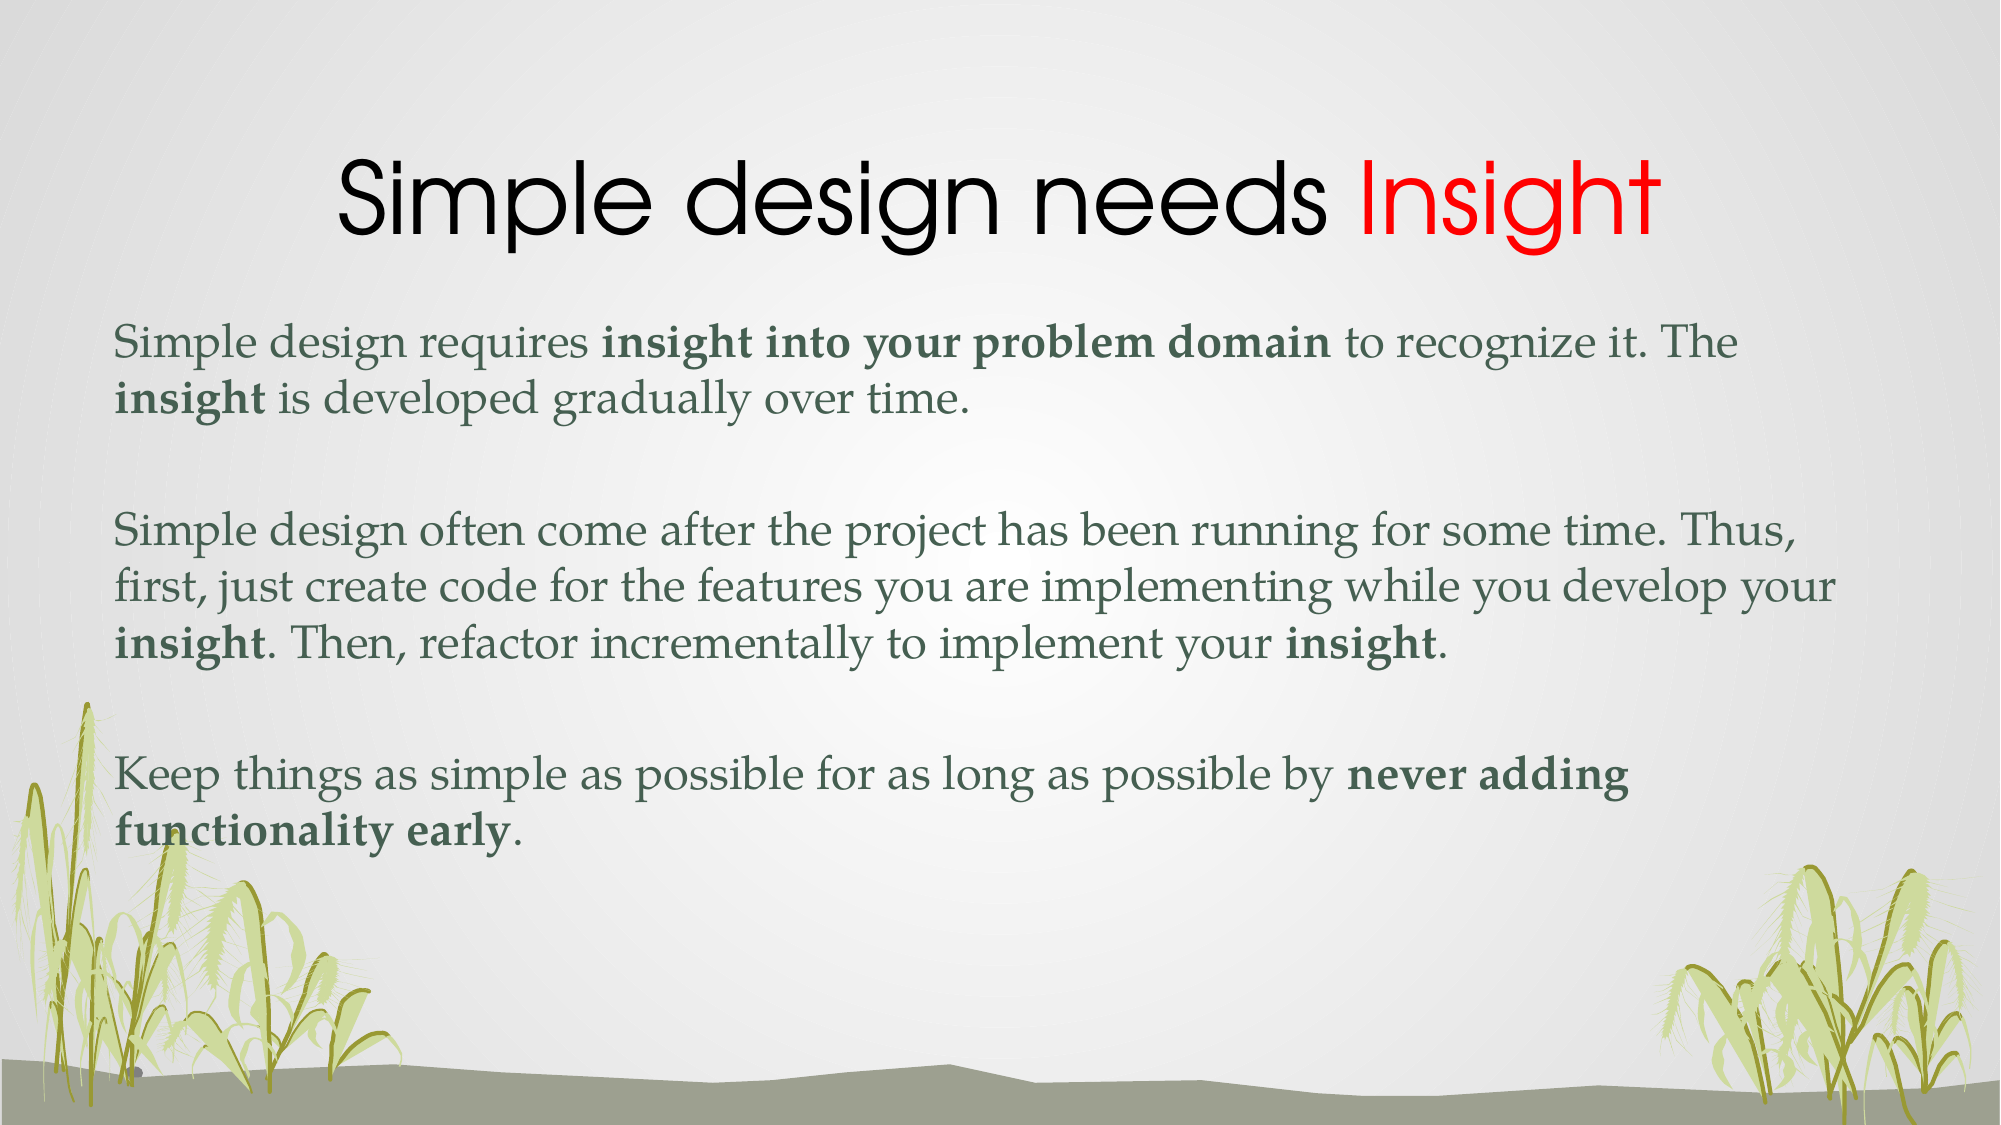

# Simple design needs Insight
Simple design requires insight into your problem domain to recognize it. The insight is developed gradually over time.

Simple design often come after the project has been running for some time. Thus, first, just create code for the features you are implementing while you develop your insight. Then, refactor incrementally to implement your insight.

Keep things as simple as possible for as long as possible by never adding functionality early.